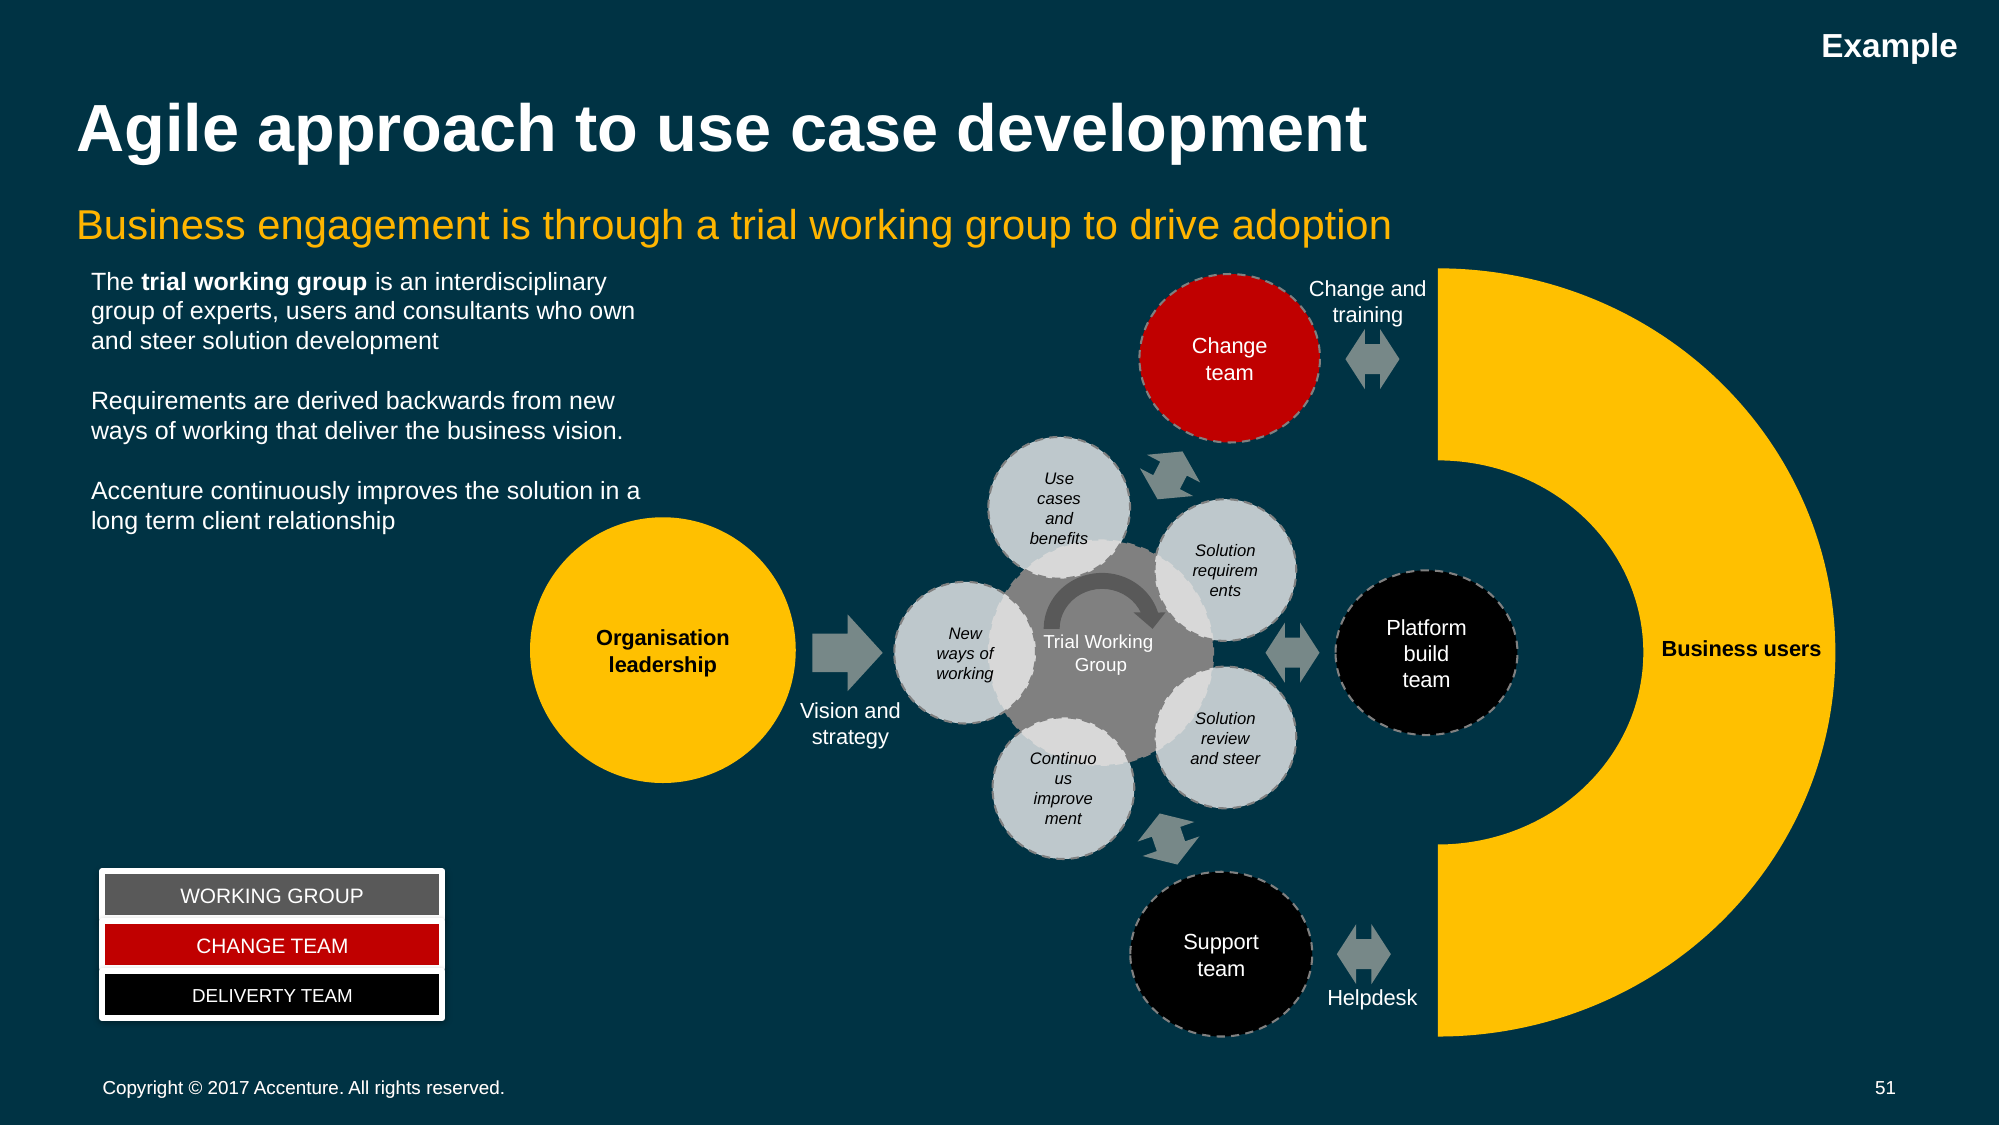

# Agile approach to use case development
Example
Business engagement is through a trial working group to drive adoption

The trial working group is an interdisciplinary group of experts, users and consultants who own and steer solution development

Requirements are derived backwards from new ways of working that deliver the business vision.

Accenture continuously improves the solution in a long term client relationship
Change and training
Change team

Use cases and benefits

Solution requirements
Organisation leadership
Trial Working
Group

Platform build team
New ways of working

Business users
Solution review and steer
Vision and strategy
Continuous improvement

WORKING GROUP
Support team
CHANGE TEAM

DELIVERTY TEAM
Helpdesk